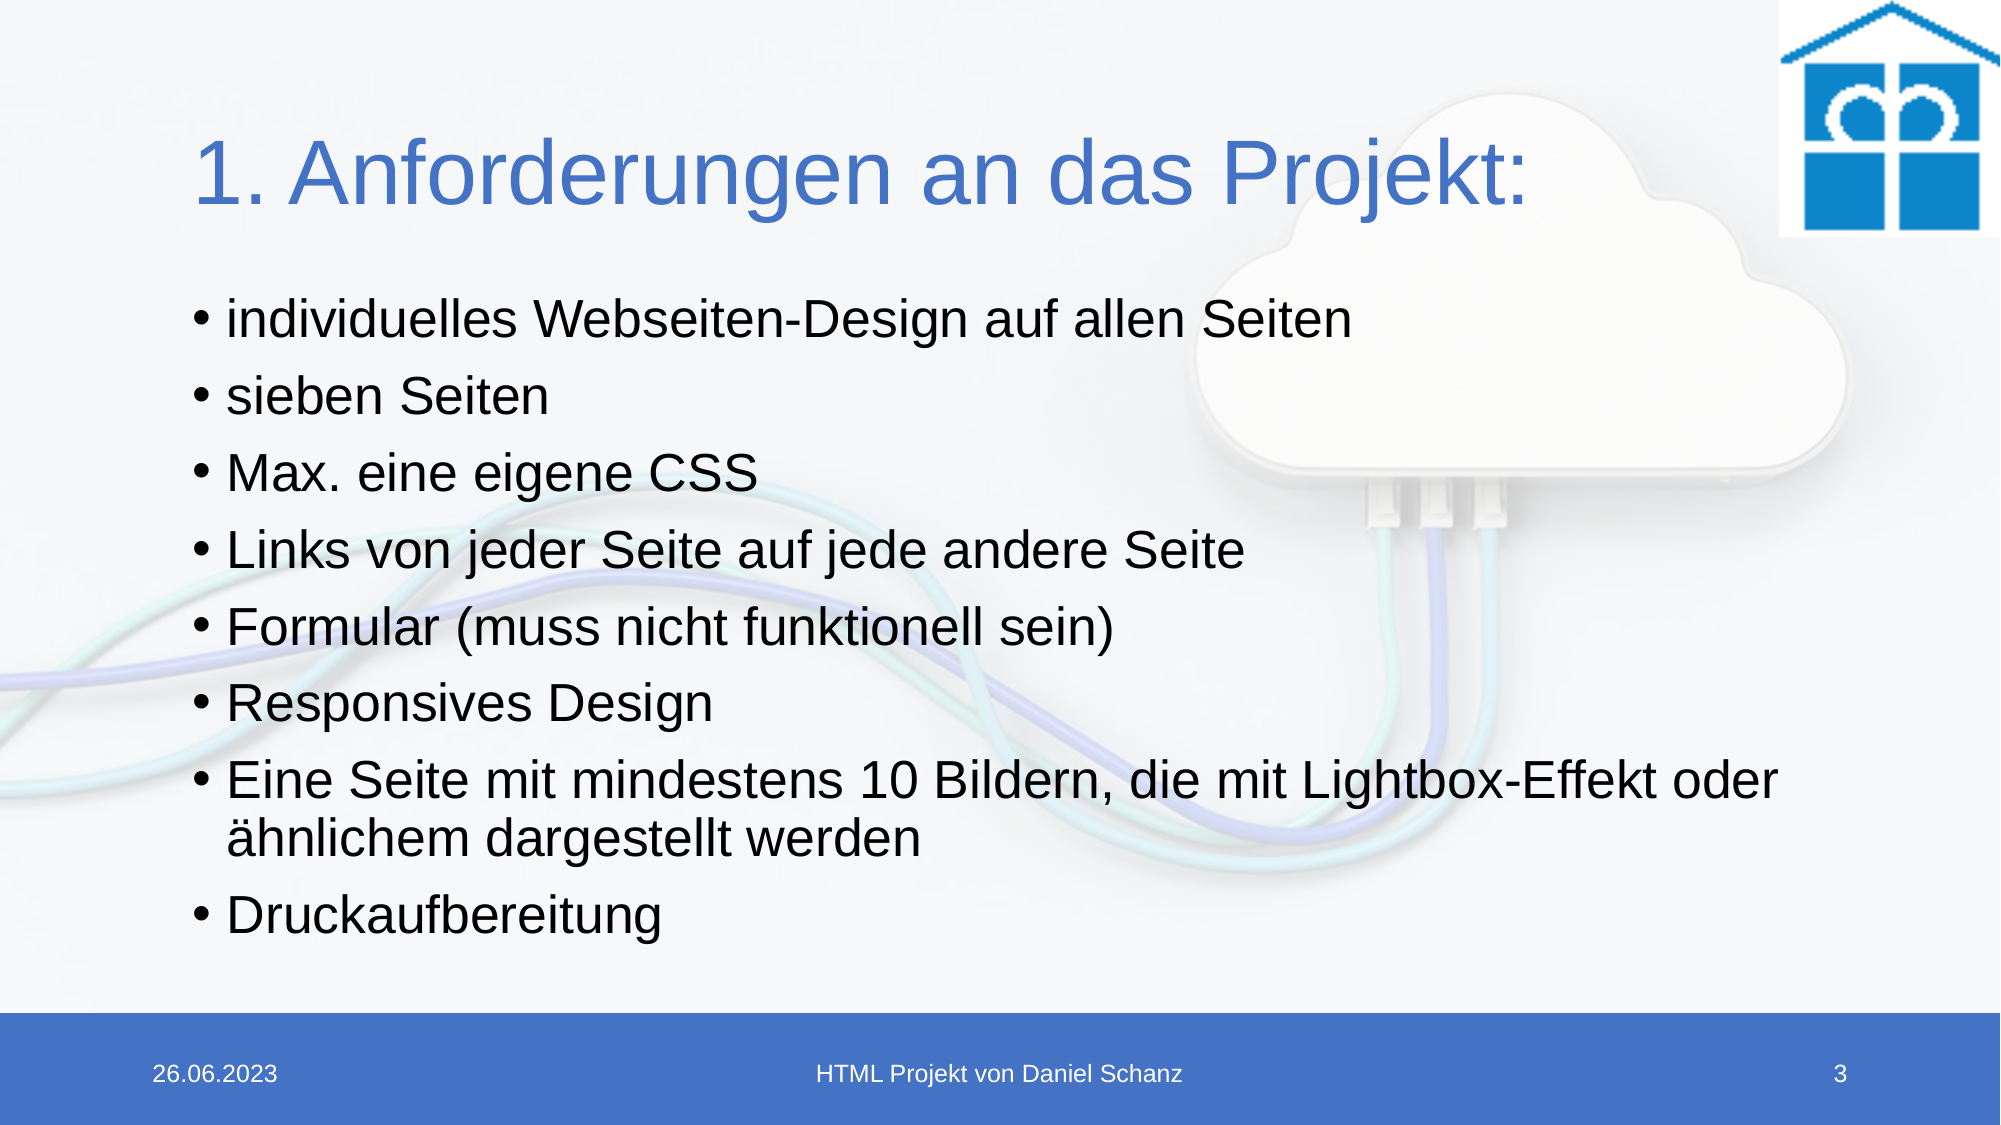

# 1. Anforderungen an das Projekt:
individuelles Webseiten-Design auf allen Seiten
sieben Seiten
Max. eine eigene CSS
Links von jeder Seite auf jede andere Seite
Formular (muss nicht funktionell sein)
Responsives Design
Eine Seite mit mindestens 10 Bildern, die mit Lightbox-Effekt oder ähnlichem dargestellt werden
Druckaufbereitung

26.06.2023
HTML Projekt von Daniel Schanz
3